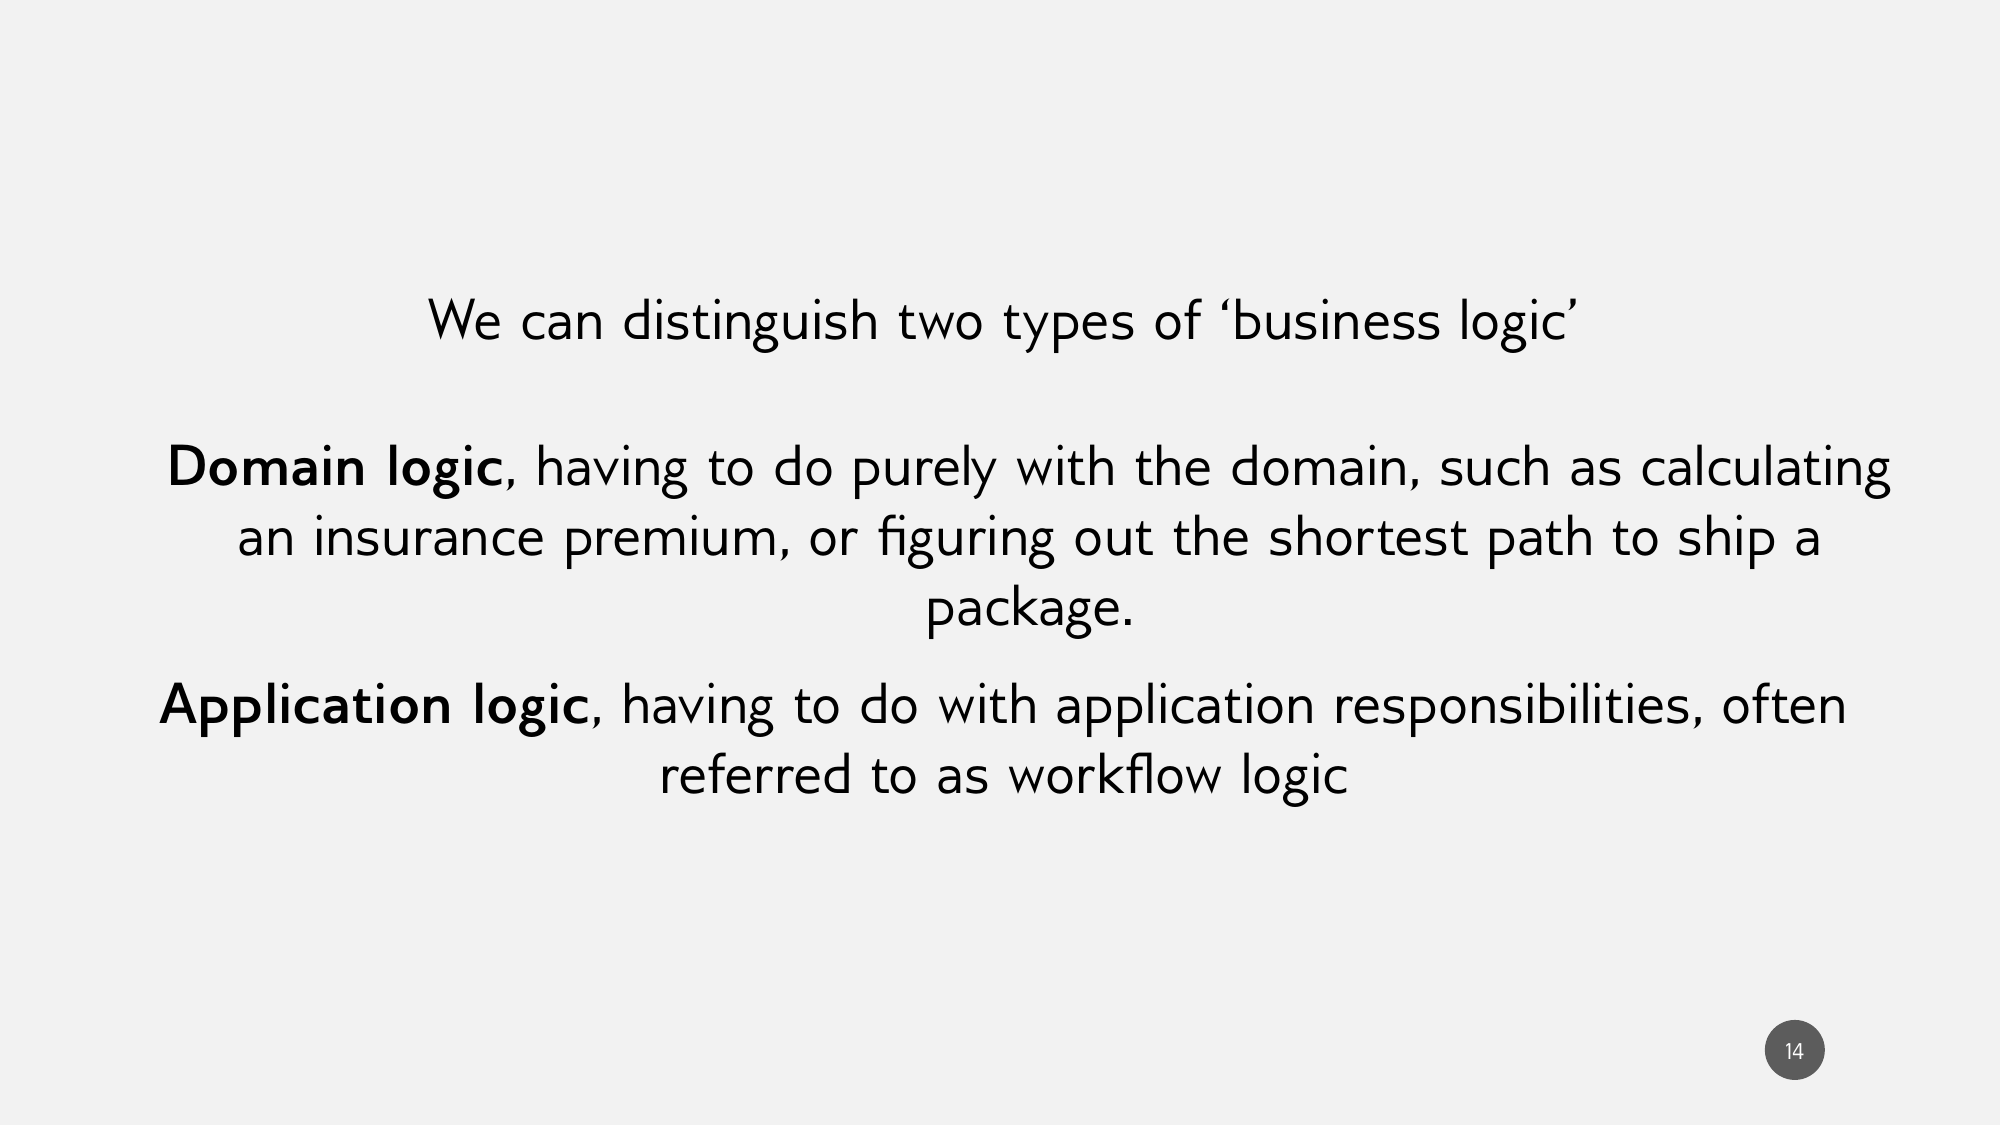

We can distinguish two types of ‘business logic’
Domain logic, having to do purely with the domain, such as calculating an insurance premium, or figuring out the shortest path to ship a package.
Application logic, having to do with application responsibilities, often referred to as workflow logic
14